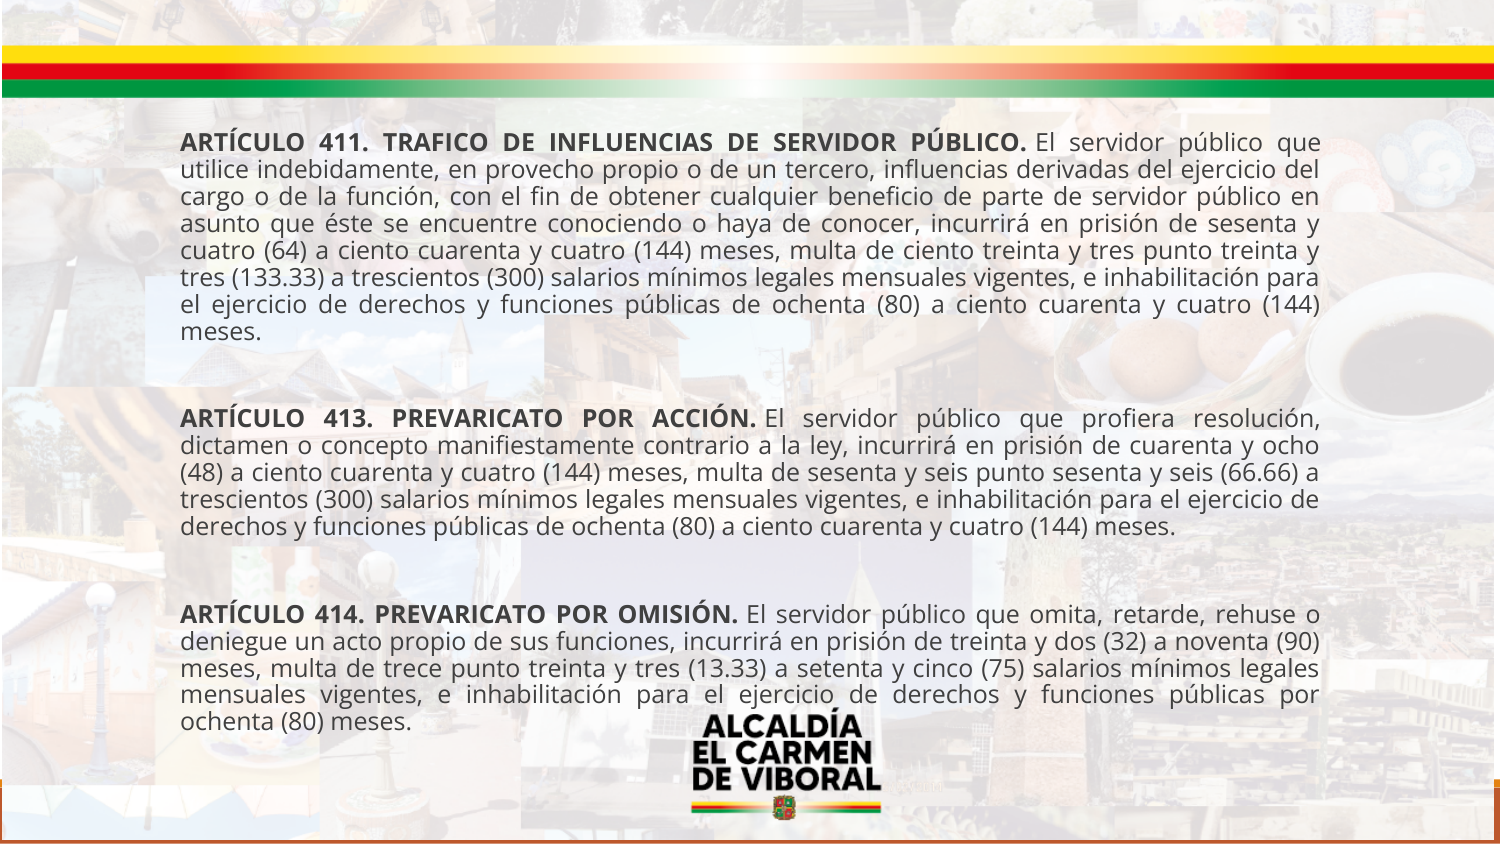

ARTÍCULO 411. TRAFICO DE INFLUENCIAS DE SERVIDOR PÚBLICO. El servidor público que utilice indebidamente, en provecho propio o de un tercero, influencias derivadas del ejercicio del cargo o de la función, con el fin de obtener cualquier beneficio de parte de servidor público en asunto que éste se encuentre conociendo o haya de conocer, incurrirá en prisión de sesenta y cuatro (64) a ciento cuarenta y cuatro (144) meses, multa de ciento treinta y tres punto treinta y tres (133.33) a trescientos (300) salarios mínimos legales mensuales vigentes, e inhabilitación para el ejercicio de derechos y funciones públicas de ochenta (80) a ciento cuarenta y cuatro (144) meses.

ARTÍCULO 413. PREVARICATO POR ACCIÓN. El servidor público que profiera resolución, dictamen o concepto manifiestamente contrario a la ley, incurrirá en prisión de cuarenta y ocho (48) a ciento cuarenta y cuatro (144) meses, multa de sesenta y seis punto sesenta y seis (66.66) a trescientos (300) salarios mínimos legales mensuales vigentes, e inhabilitación para el ejercicio de derechos y funciones públicas de ochenta (80) a ciento cuarenta y cuatro (144) meses.

ARTÍCULO 414. PREVARICATO POR OMISIÓN. El servidor público que omita, retarde, rehuse o deniegue un acto propio de sus funciones, incurrirá en prisión de treinta y dos (32) a noventa (90) meses, multa de trece punto treinta y tres (13.33) a setenta y cinco (75) salarios mínimos legales mensuales vigentes, e inhabilitación para el ejercicio de derechos y funciones públicas por ochenta (80) meses.